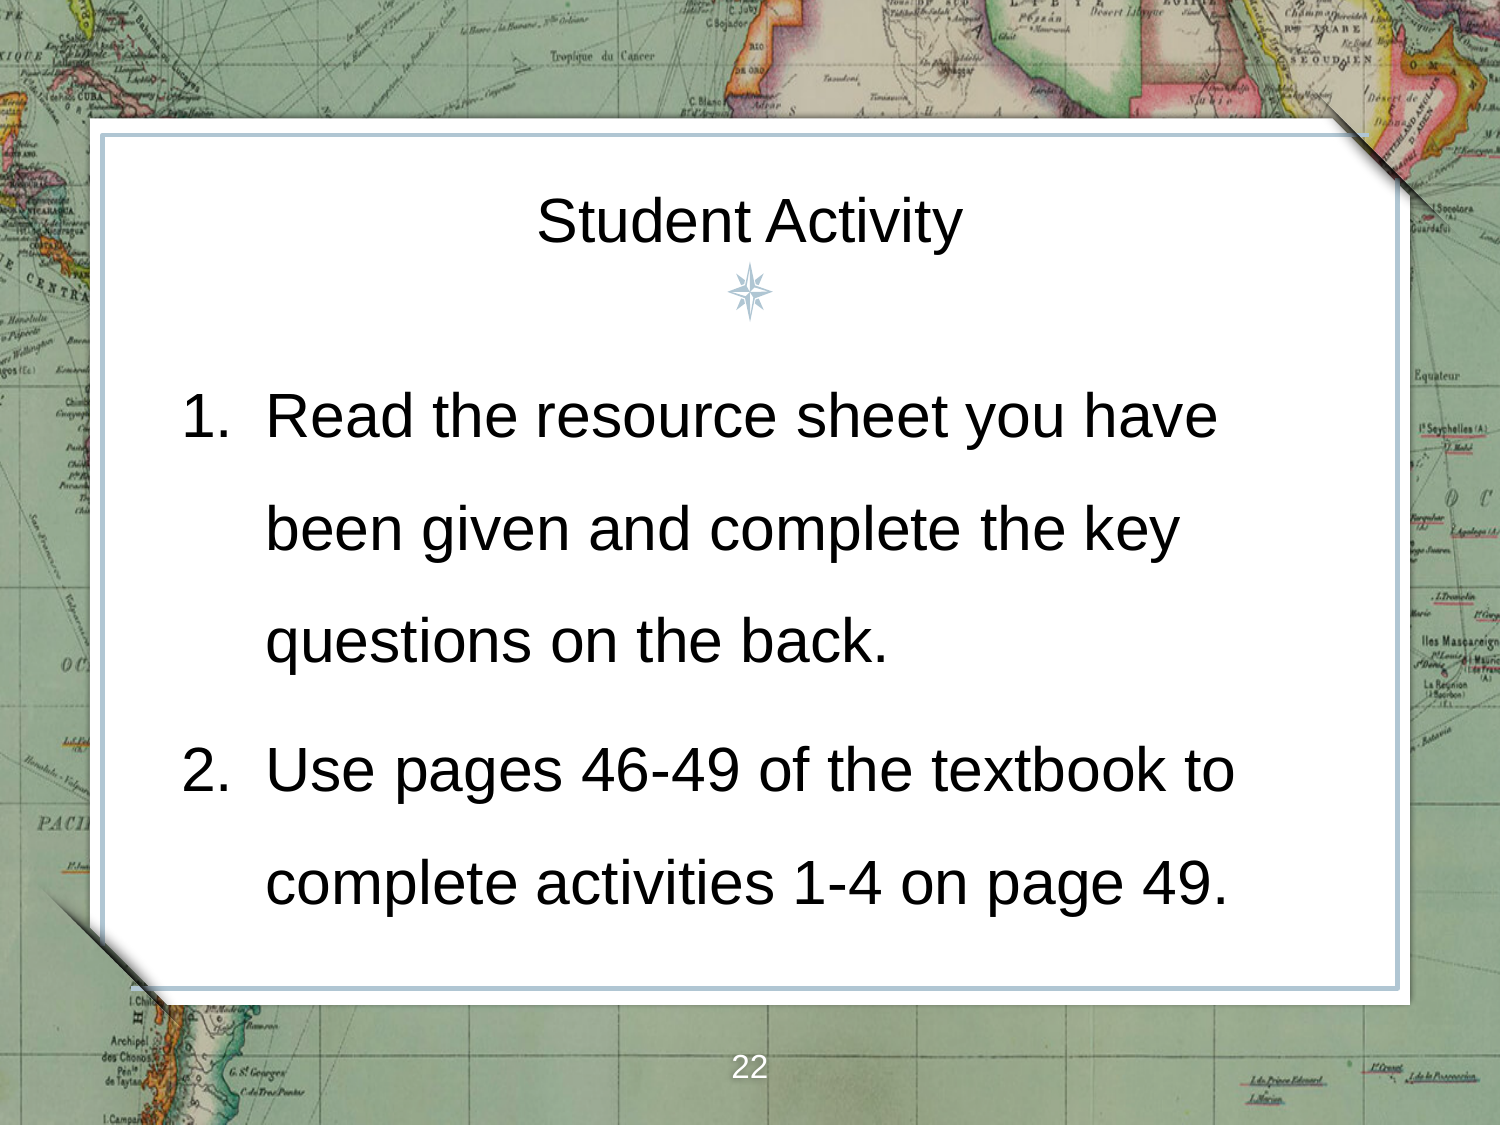

# Student Activity
Read the resource sheet you have been given and complete the key questions on the back.
Use pages 46-49 of the textbook to complete activities 1-4 on page 49.
22